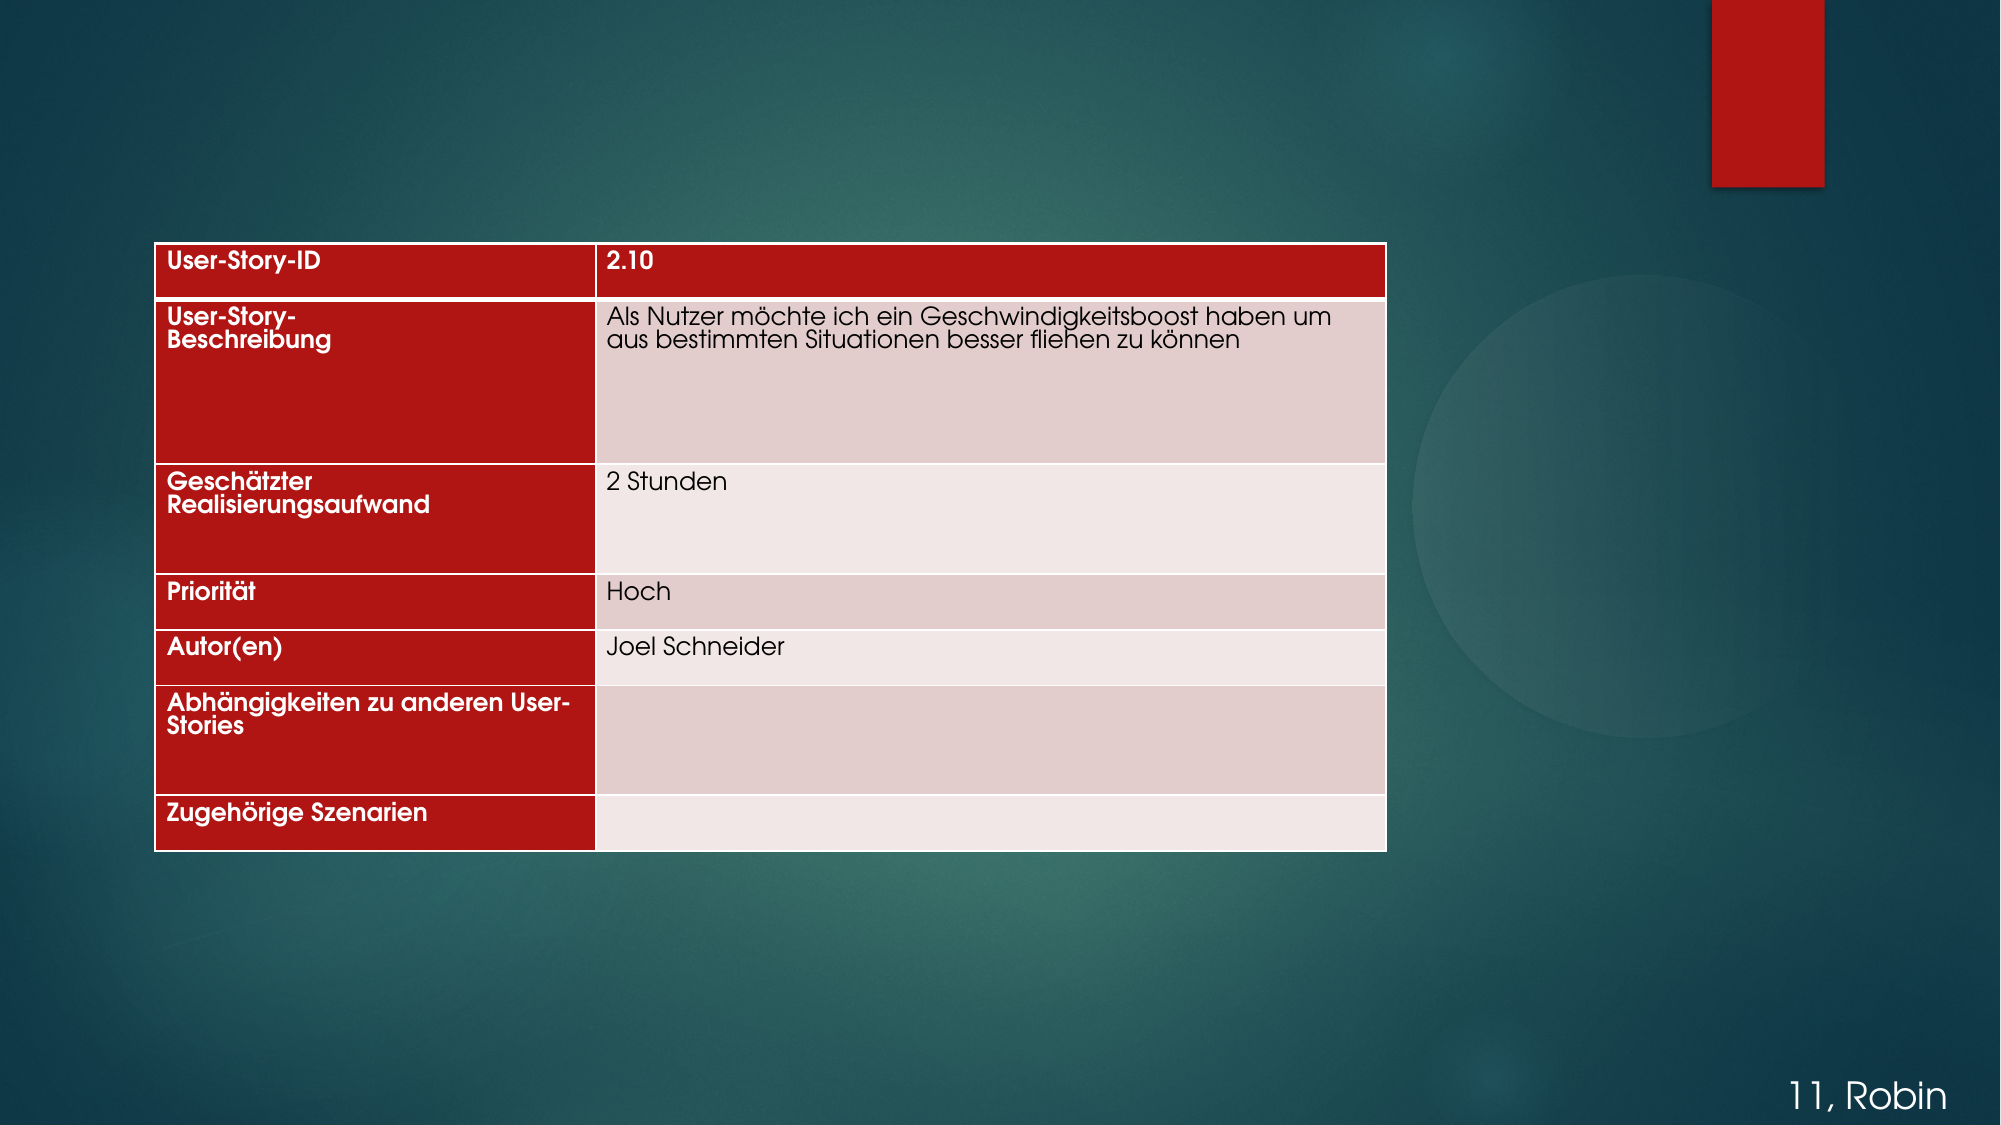

| User-Story-ID | 2.01 |
| --- | --- |
| User-Story- Beschreibung | Als Nutzer möchte ich, dass Wände in der Spielwelt existieren um mich vor den Gegnern verstecken zu können |
| Geschätzter Realisierungsaufwand | 3 Stunden |
| Priorität | Hoch |
| Autor(en) | Joel Schneider |
| Abhängigkeiten zu anderen User-Stories |  |
| Zugehörige Szenarien |  |
| User-Story-ID | 2.10 |
| --- | --- |
| User-Story- Beschreibung | Als Nutzer möchte ich ein Geschwindigkeitsboost haben um aus bestimmten Situationen besser fliehen zu können |
| Geschätzter Realisierungsaufwand | 2 Stunden |
| Priorität | Hoch |
| Autor(en) | Joel Schneider |
| Abhängigkeiten zu anderen User-Stories |  |
| Zugehörige Szenarien |  |

11, Robin